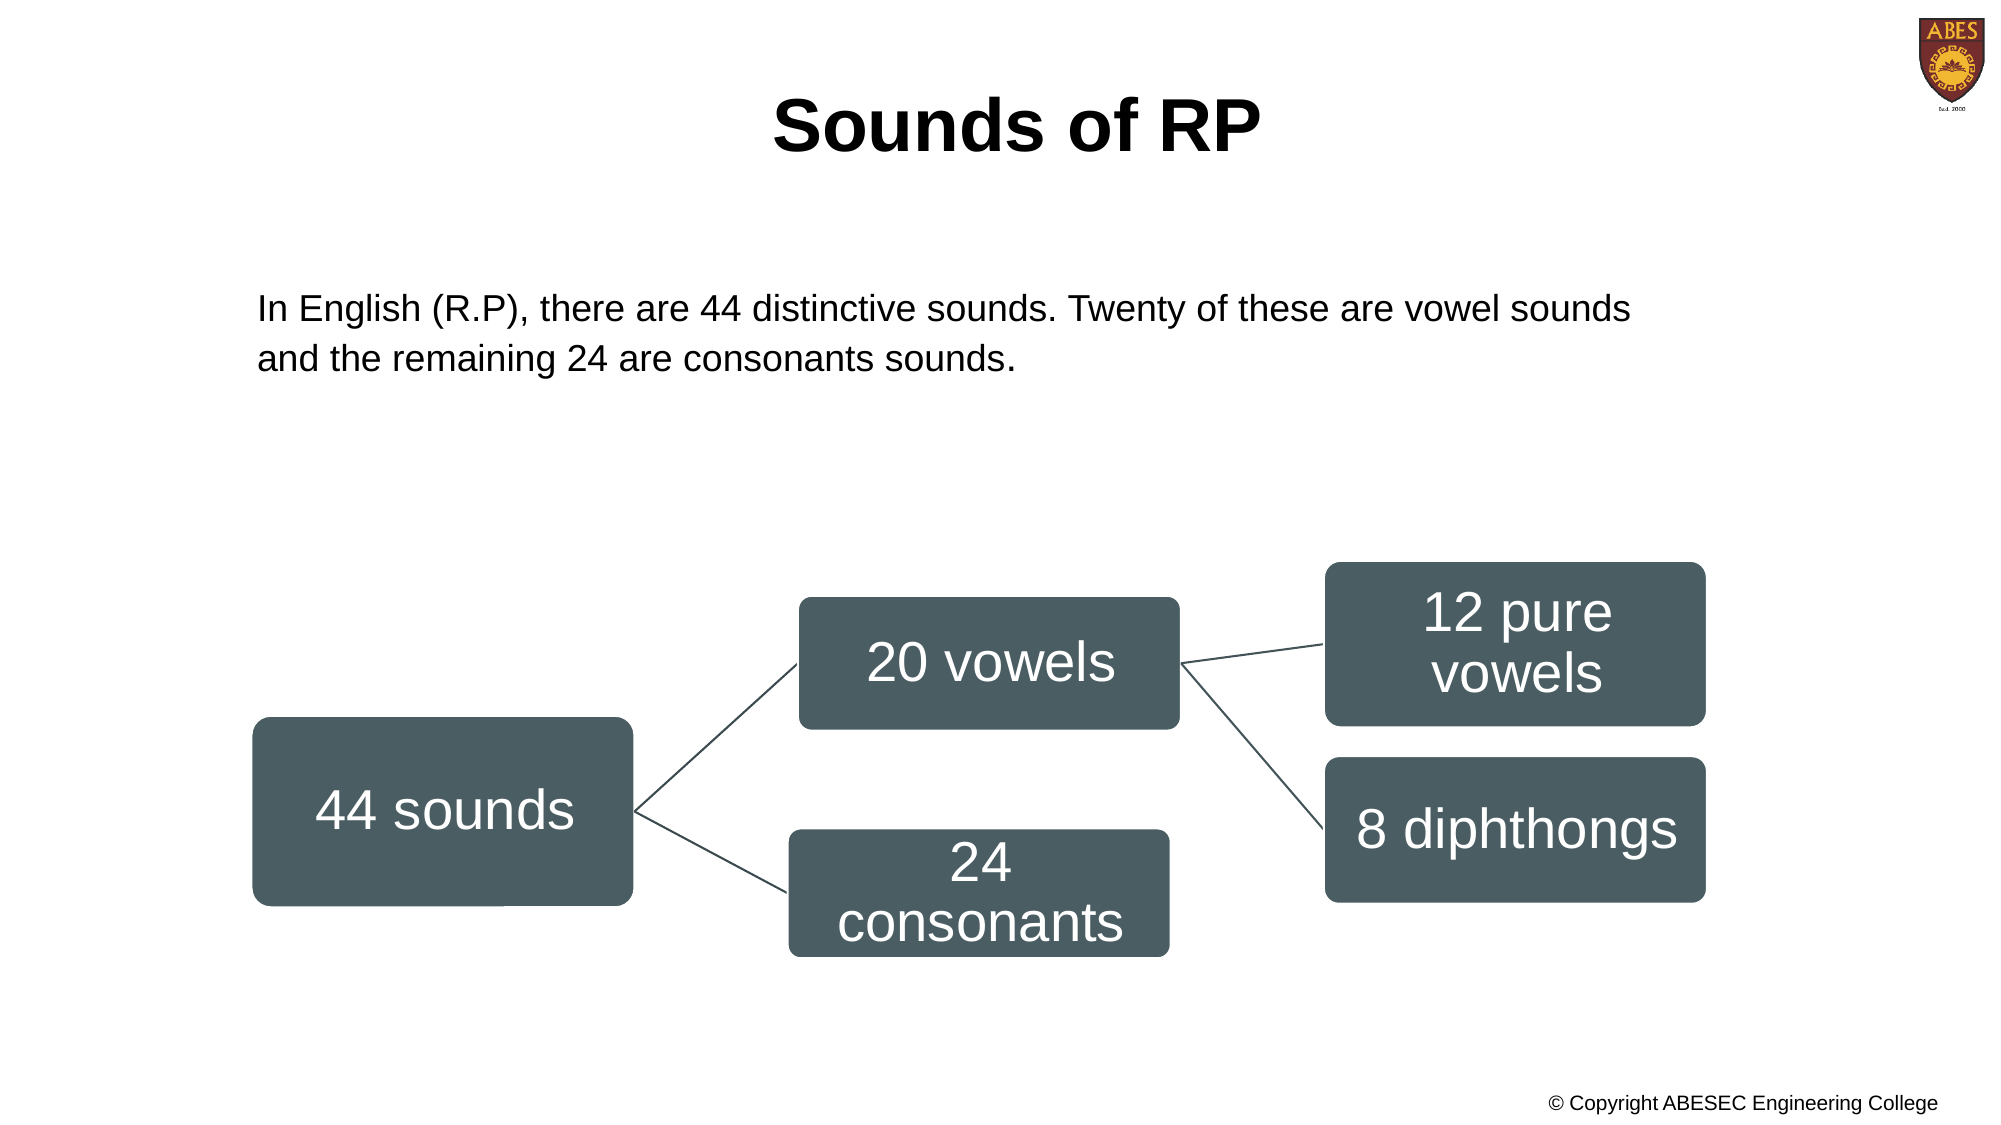

Sounds of RP

In English (R.P), there are 44 distinctive sounds. Twenty of these are vowel sounds and the remaining 24 are consonants sounds.
44 sounds

20 vowels

12 pure vowels

8 diphthongs

24 consonants